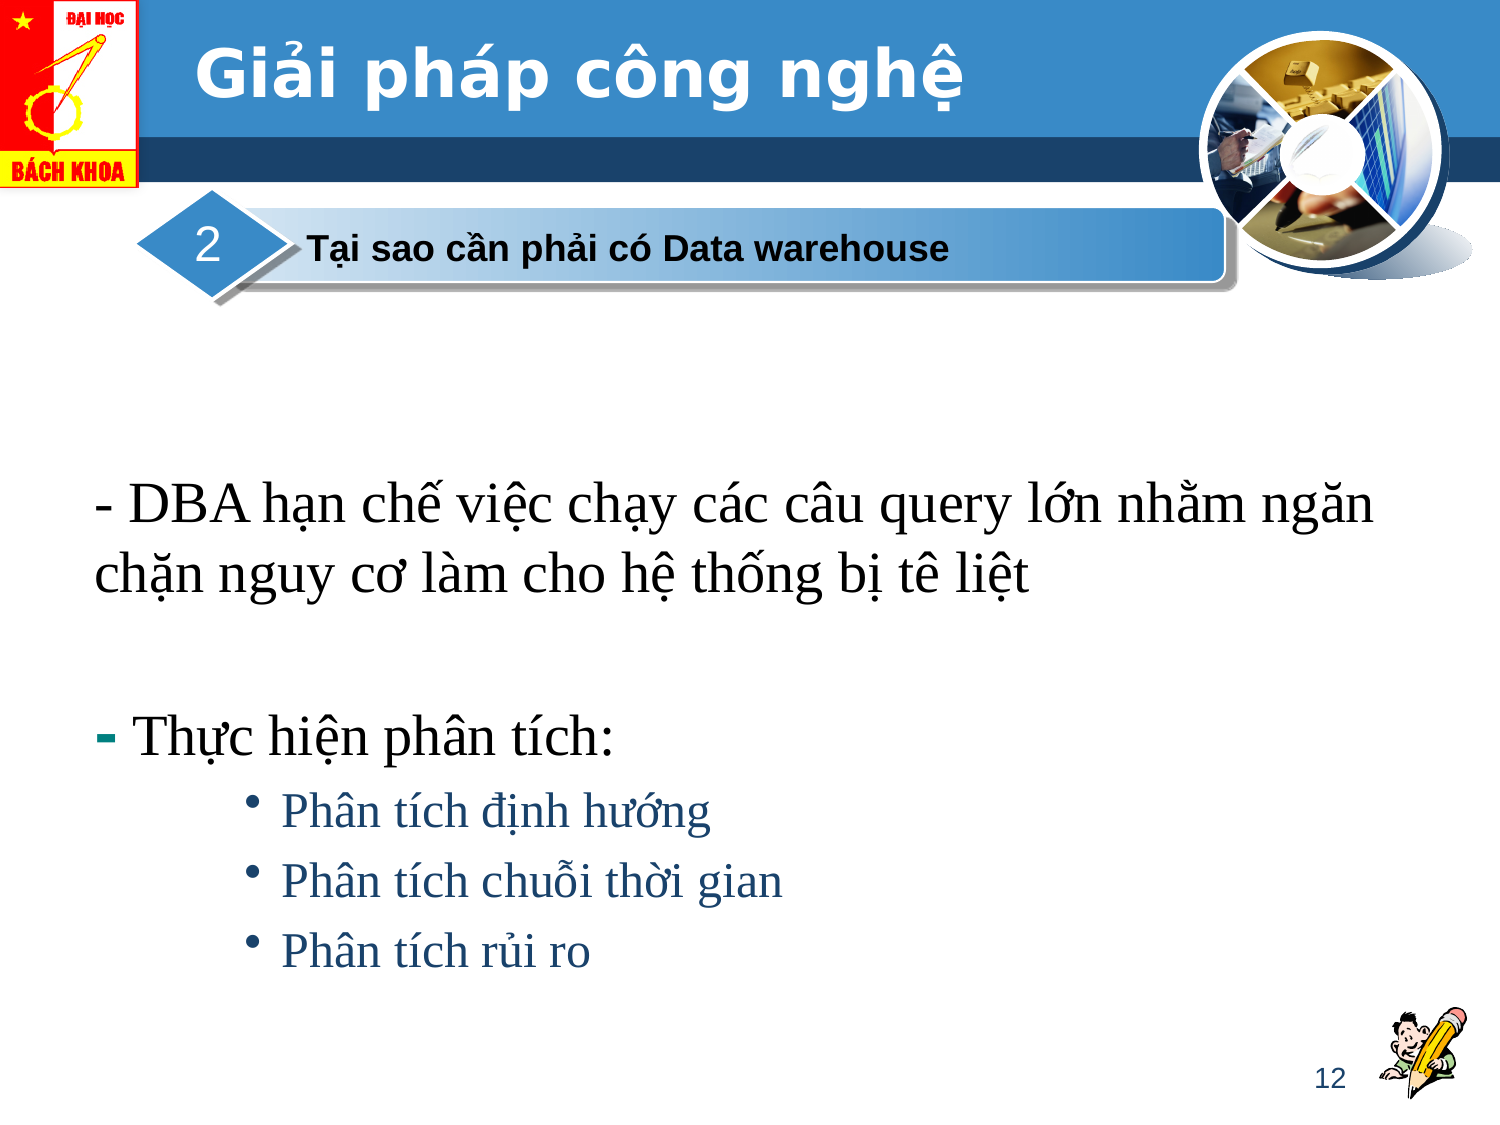

# Giải pháp công nghệ

2

Tại sao cần phải có Data warehouse

- DBA hạn chế việc chạy các câu query lớn nhằm ngăn chặn nguy cơ làm cho hệ thống bị tê liệt

- Thực hiện phân tích:
Phân tích định hướng
Phân tích chuỗi thời gian
Phân tích rủi ro
12